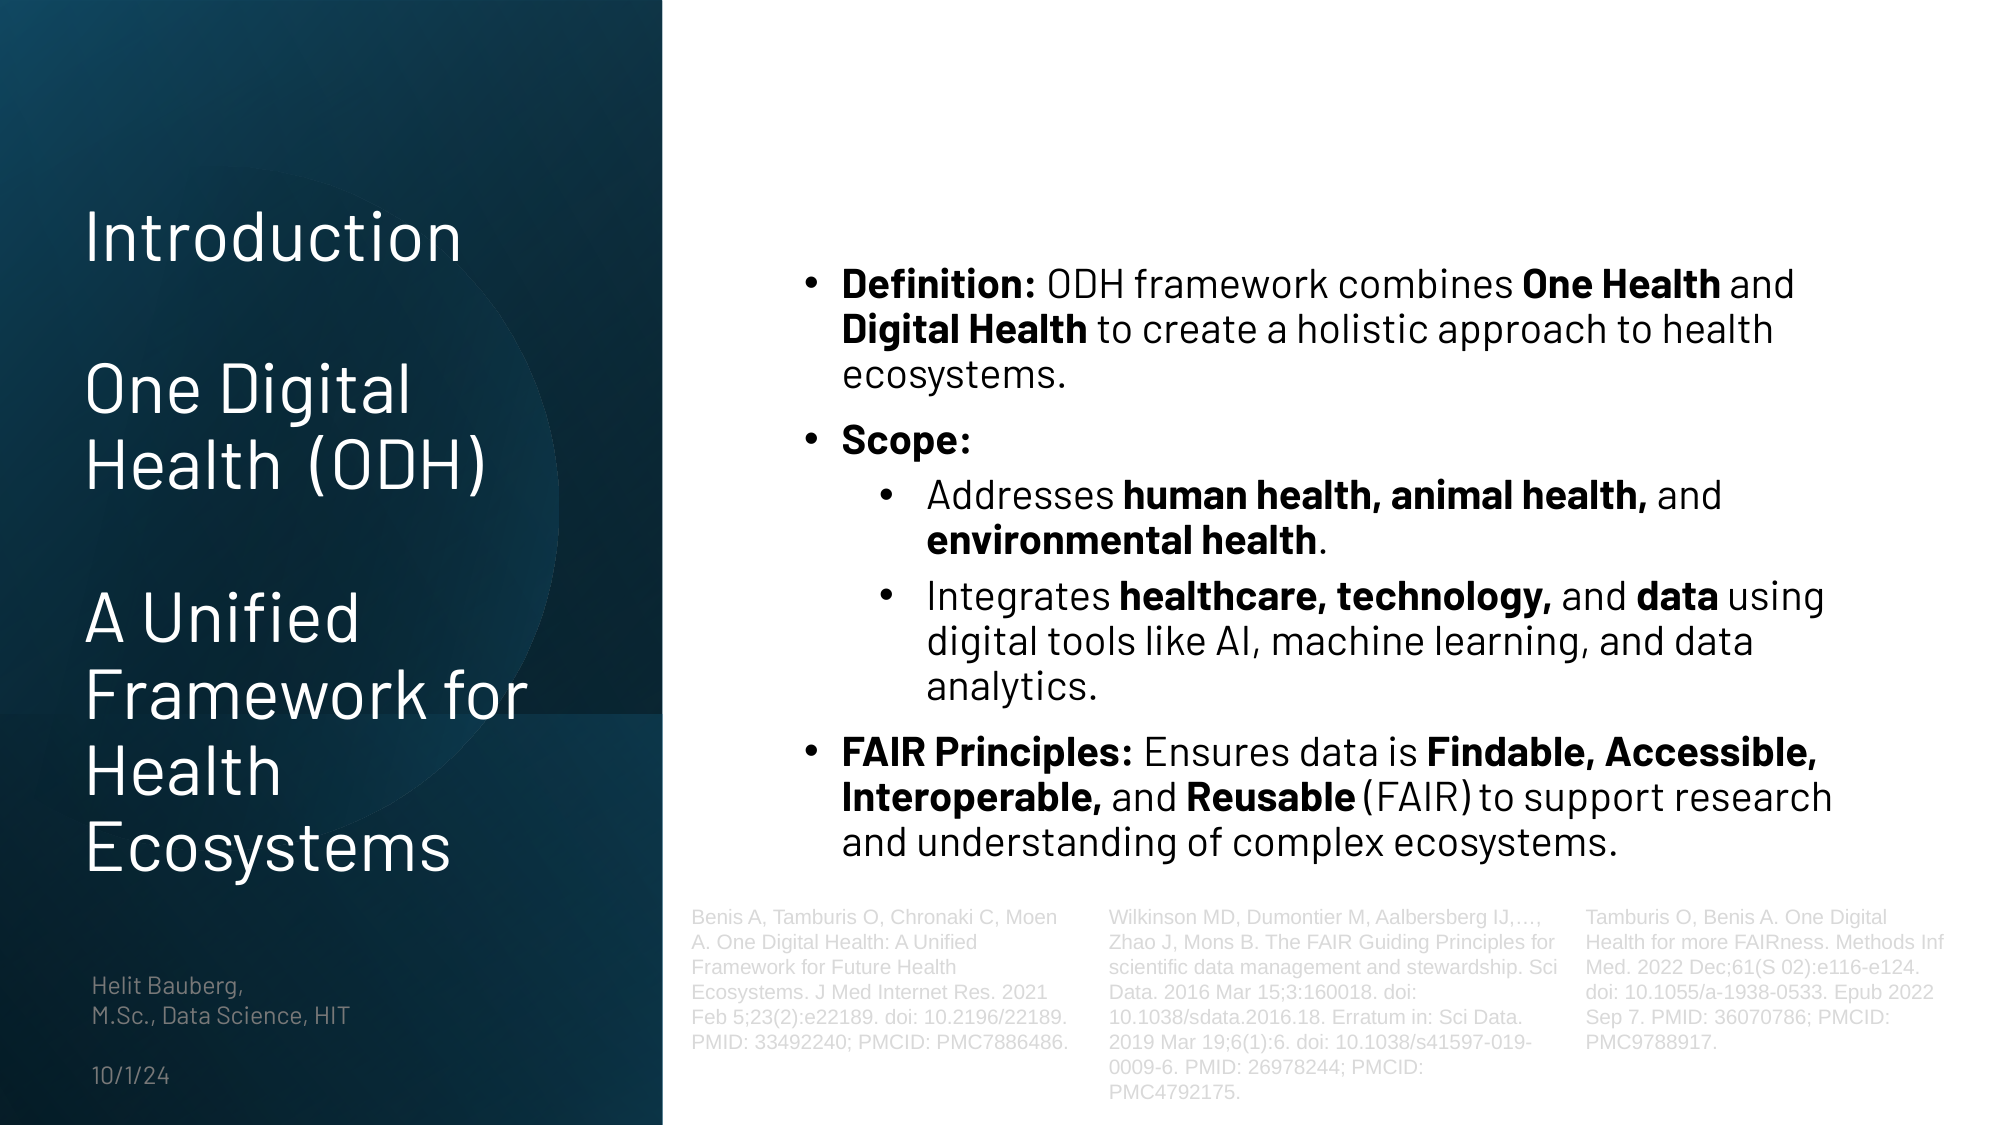

Definition: ODH framework combines One Health and Digital Health to create a holistic approach to health ecosystems.
Scope:
Addresses human health, animal health, and environmental health.
Integrates healthcare, technology, and data using digital tools like AI, machine learning, and data analytics.
FAIR Principles: Ensures data is Findable, Accessible, Interoperable, and Reusable (FAIR) to support research and understanding of complex ecosystems.

# Introduction One Digital Health  (ODH) A Unified Framework for Health Ecosystems

Benis A, Tamburis O, Chronaki C, Moen A. One Digital Health: A Unified Framework for Future Health Ecosystems. J Med Internet Res. 2021 Feb 5;23(2):e22189. doi: 10.2196/22189. PMID: 33492240; PMCID: PMC7886486.
Wilkinson MD, Dumontier M, Aalbersberg IJ,…, Zhao J, Mons B. The FAIR Guiding Principles for scientific data management and stewardship. Sci Data. 2016 Mar 15;3:160018. doi: 10.1038/sdata.2016.18. Erratum in: Sci Data. 2019 Mar 19;6(1):6. doi: 10.1038/s41597-019-0009-6. PMID: 26978244; PMCID: PMC4792175.
Tamburis O, Benis A. One Digital Health for more FAIRness. Methods Inf Med. 2022 Dec;61(S 02):e116-e124. doi: 10.1055/a-1938-0533. Epub 2022 Sep 7. PMID: 36070786; PMCID: PMC9788917.
Helit Bauberg,
M.Sc., Data Science, HIT

10/1/24
3